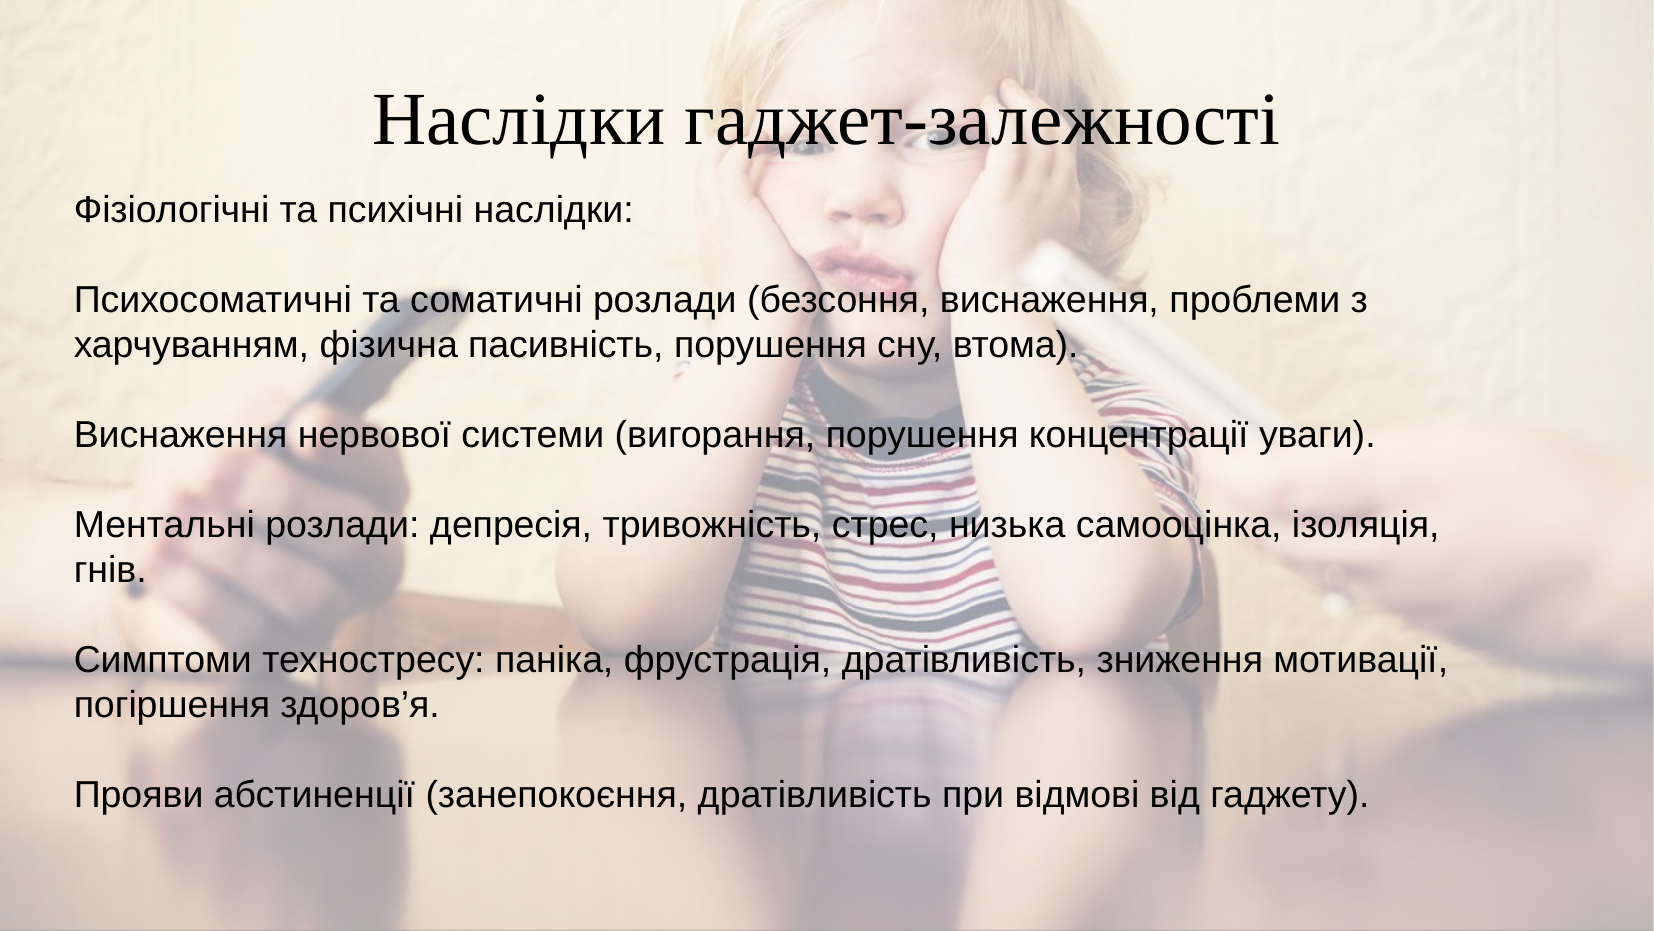

# Наслідки гаджет-залежності
Фізіологічні та психічні наслідки:

Психосоматичні та соматичні розлади (безсоння, виснаження, проблеми з харчуванням, фізична пасивність, порушення сну, втома).

Виснаження нервової системи (вигорання, порушення концентрації уваги).

Ментальні розлади: депресія, тривожність, стрес, низька самооцінка, ізоляція, гнів.

Симптоми техностресу: паніка, фрустрація, дратівливість, зниження мотивації, погіршення здоров’я.

Прояви абстиненції (занепокоєння, дратівливість при відмові від гаджету).